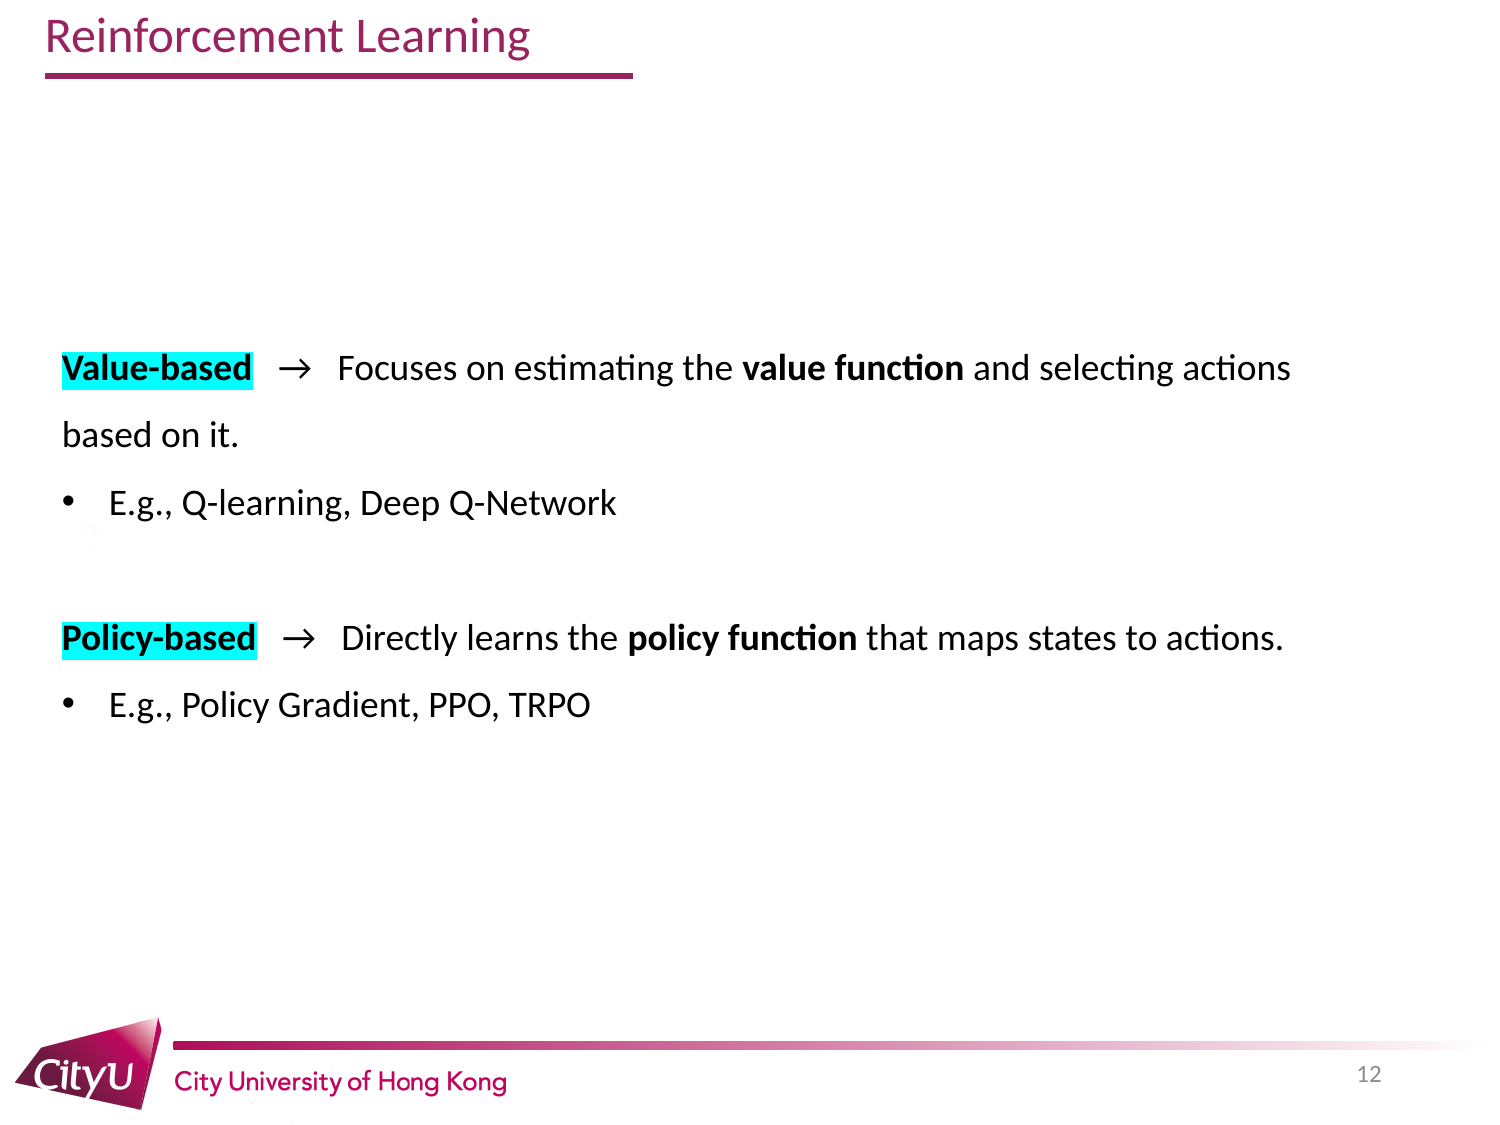

# Reinforcement Learning
Value-based   →   Focuses on estimating the value function and selecting actions based on it.
E.g., Q-learning, Deep Q-Network

Policy-based   →   Directly learns the policy function that maps states to actions.
E.g., Policy Gradient, PPO, TRPO
12